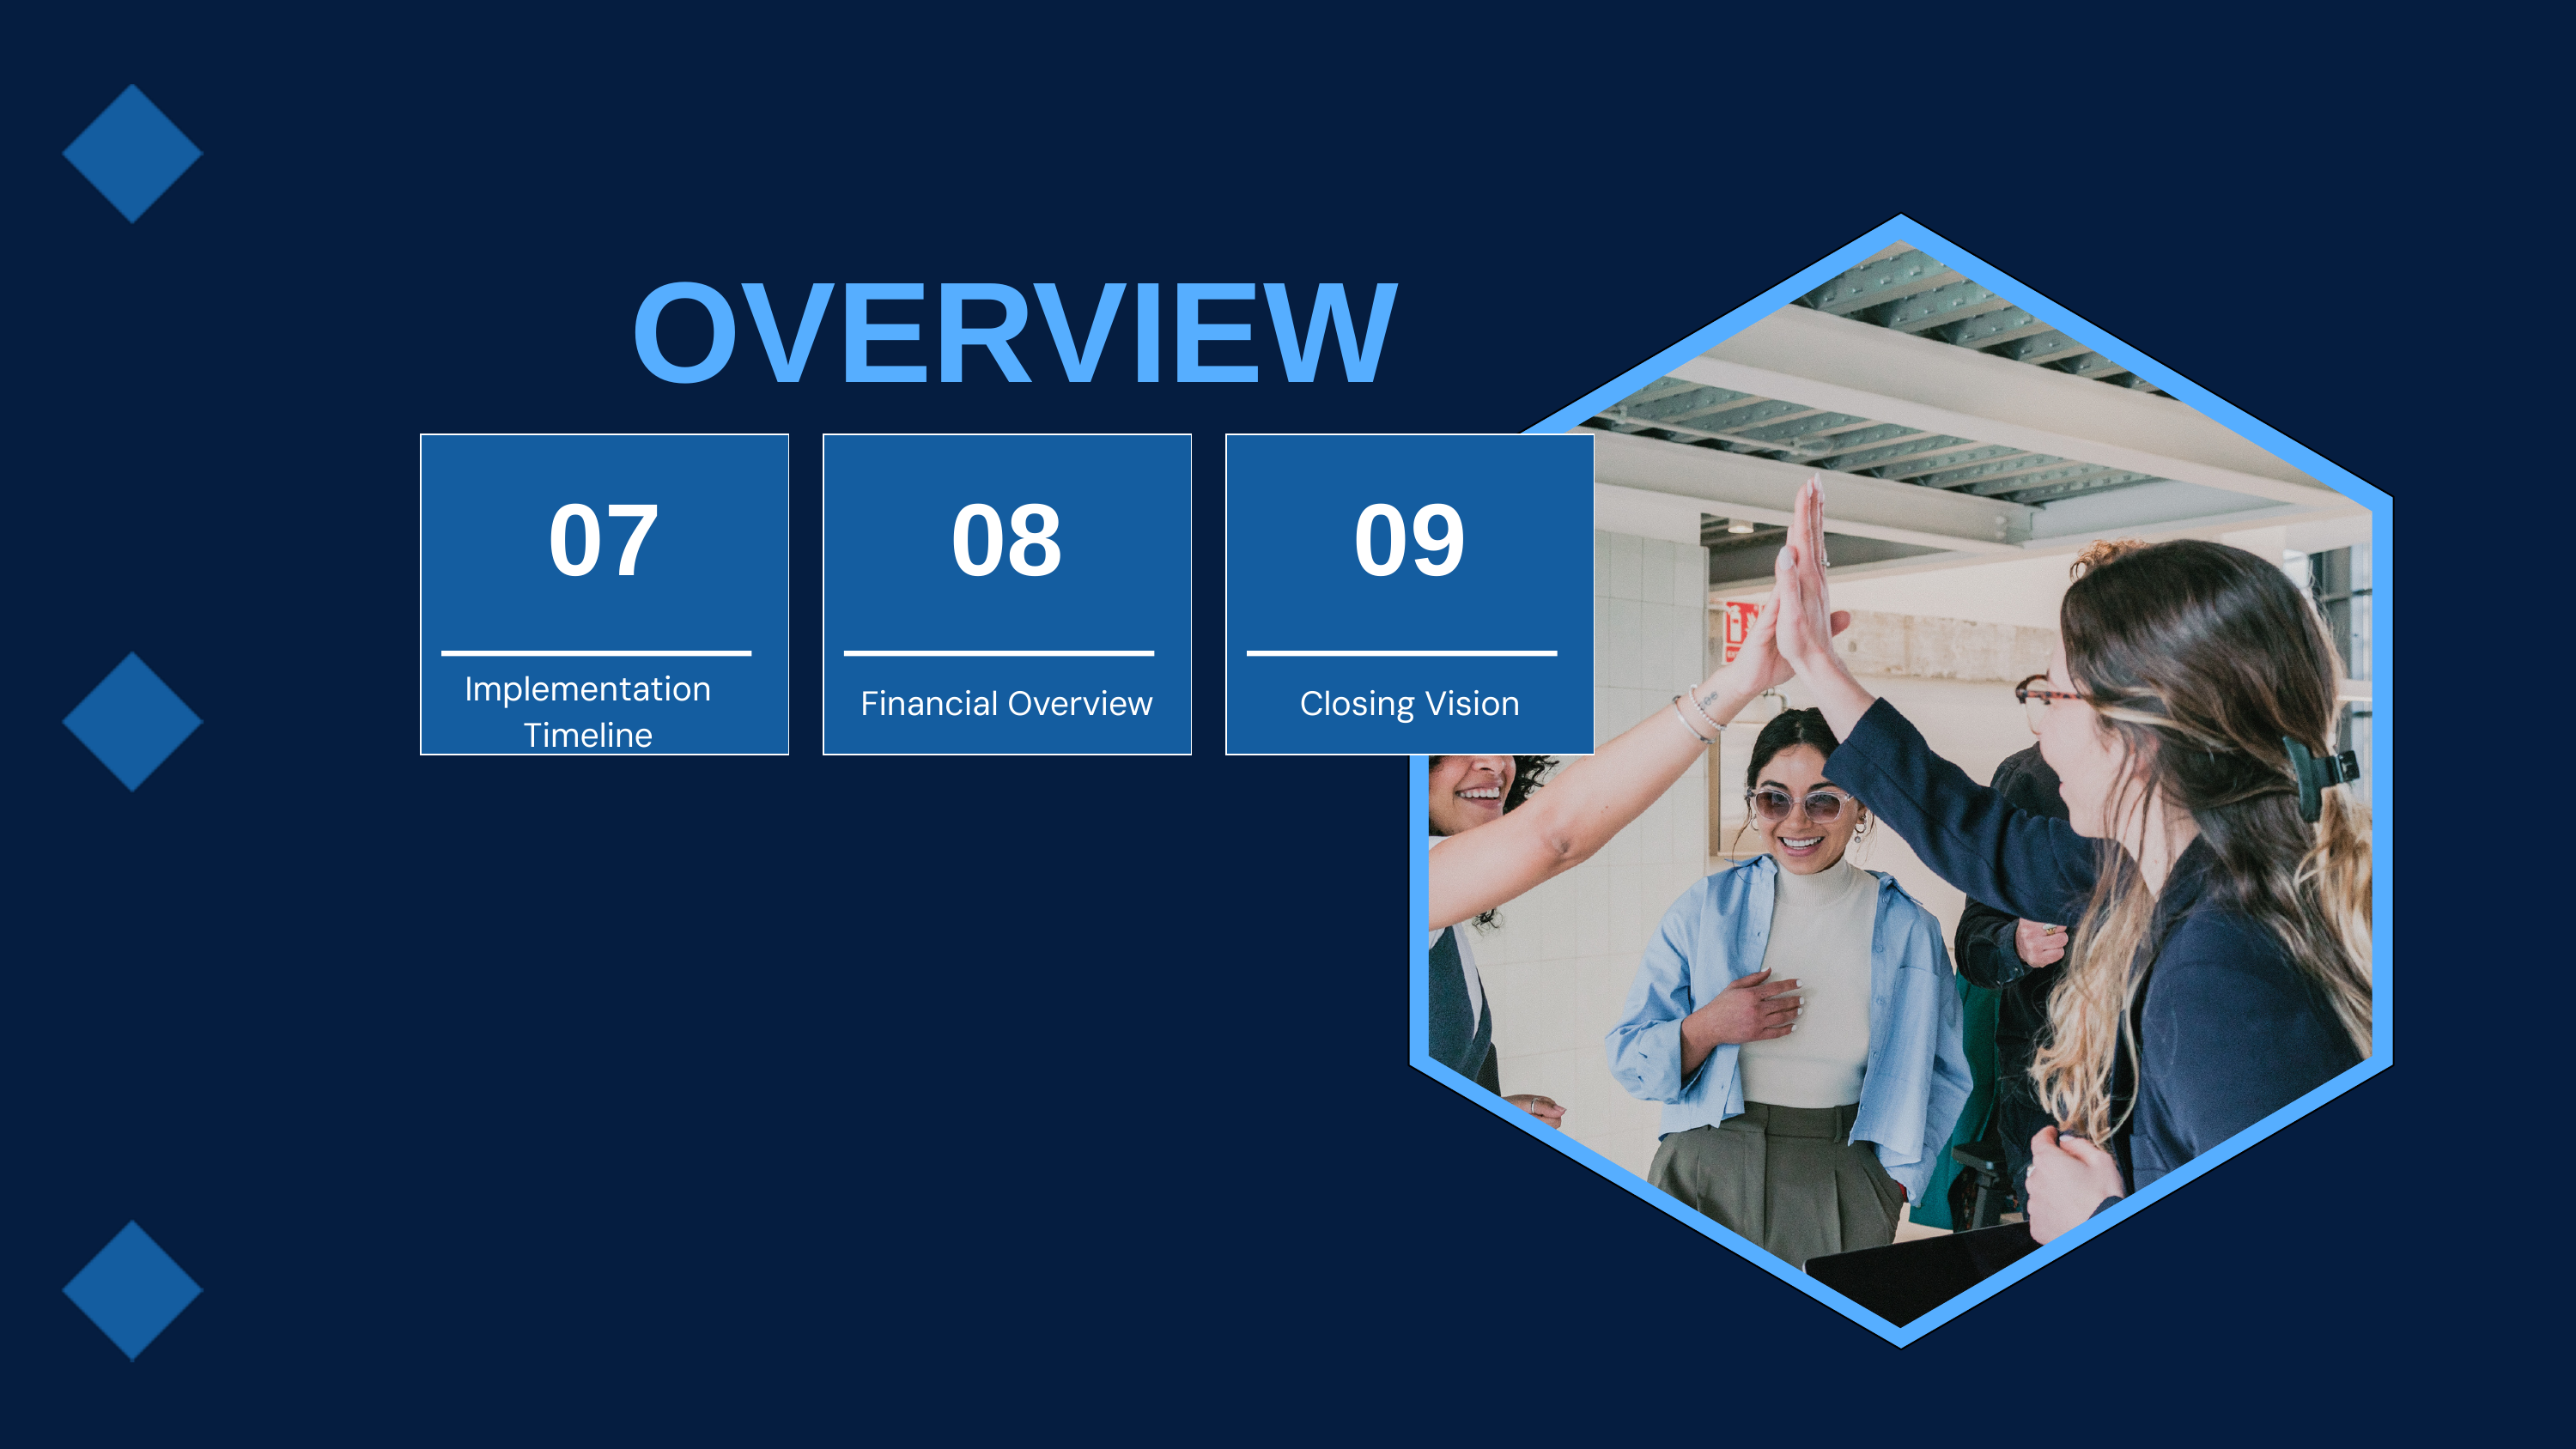

OVERVIEW

07
08
09

Implementation Timeline
Financial Overview
Closing Vision